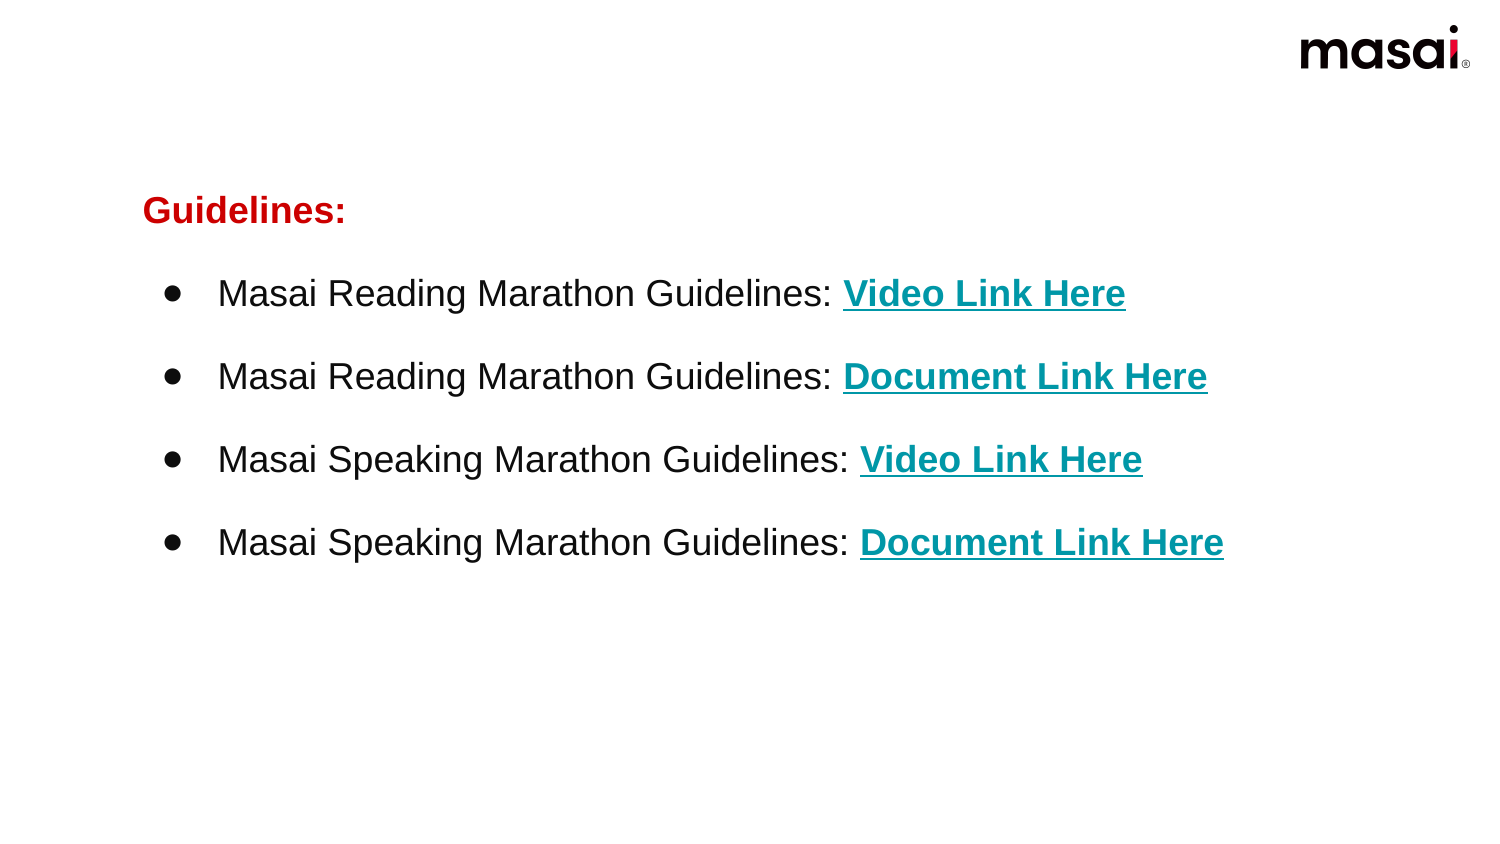

Guidelines:
Masai Reading Marathon Guidelines: Video Link Here
Masai Reading Marathon Guidelines: Document Link Here
Masai Speaking Marathon Guidelines: Video Link Here
Masai Speaking Marathon Guidelines: Document Link Here